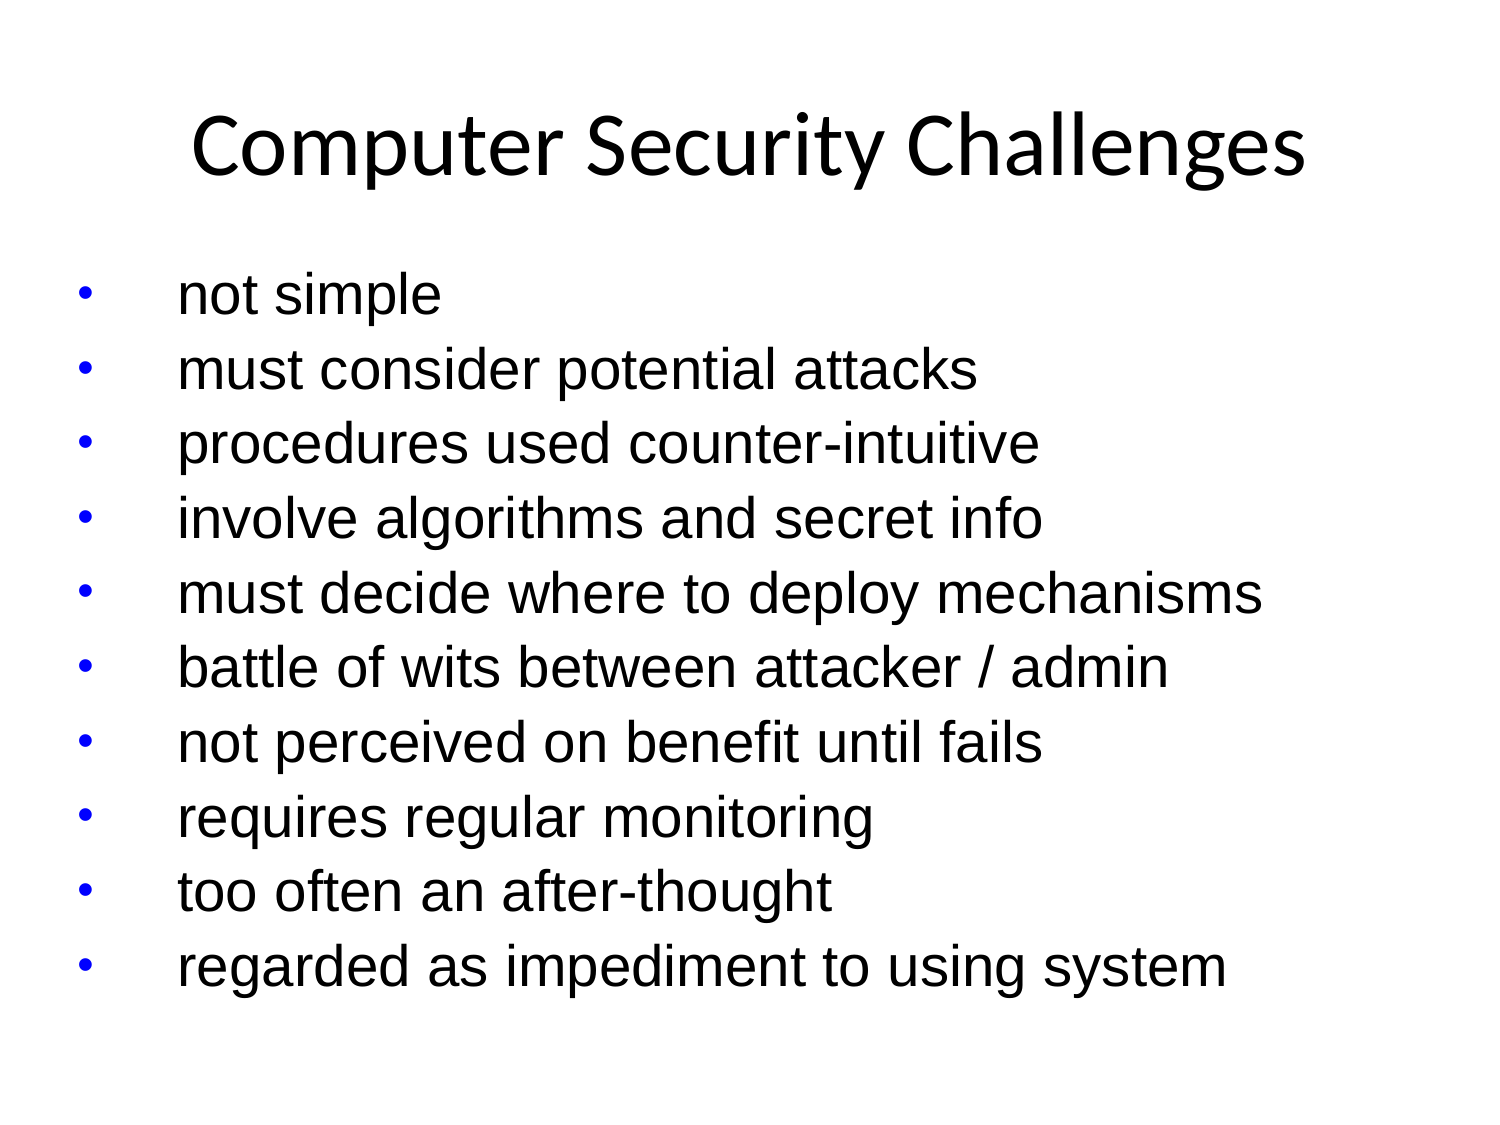

# Computer Security Challenges
not simple
must consider potential attacks
procedures used counter-intuitive
involve algorithms and secret info
must decide where to deploy mechanisms
battle of wits between attacker / admin
not perceived on benefit until fails
requires regular monitoring
too often an after-thought
regarded as impediment to using system